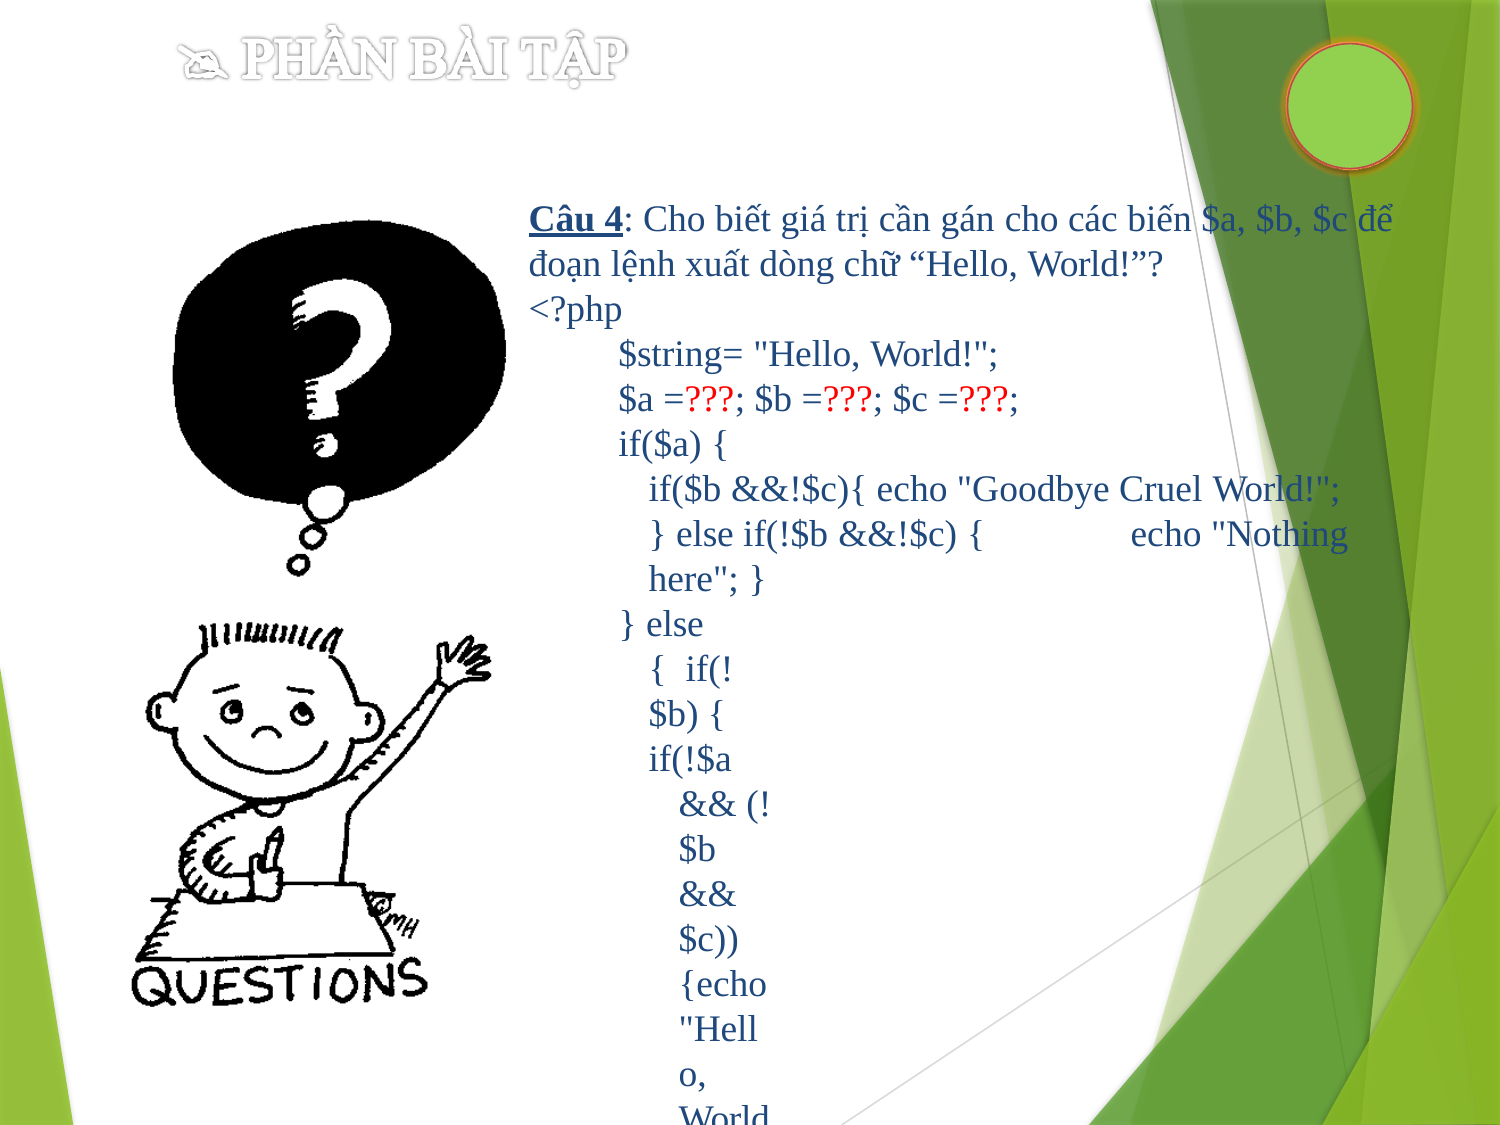

Câu 4: Cho biết giá trị cần gán cho các biến $a, $b, $c để
đoạn lệnh xuất dòng chữ “Hello, World!”?
<?php
$string= "Hello, World!";
$a =???; $b =???; $c =???;
if($a) {
if($b &&!$c){ echo "Goodbye Cruel World!";
} else if(!$b &&!$c) {	echo "Nothing here"; }
} else {  if(!$b) {
if(!$a && (!$b && $c)) {echo"Hello, World!";
} else { echo"GoodbyeWorld!"; }
} else { echo "Not quite."; }
}
?>
false, true, false
true, true , false
false, true, true
false, false, true